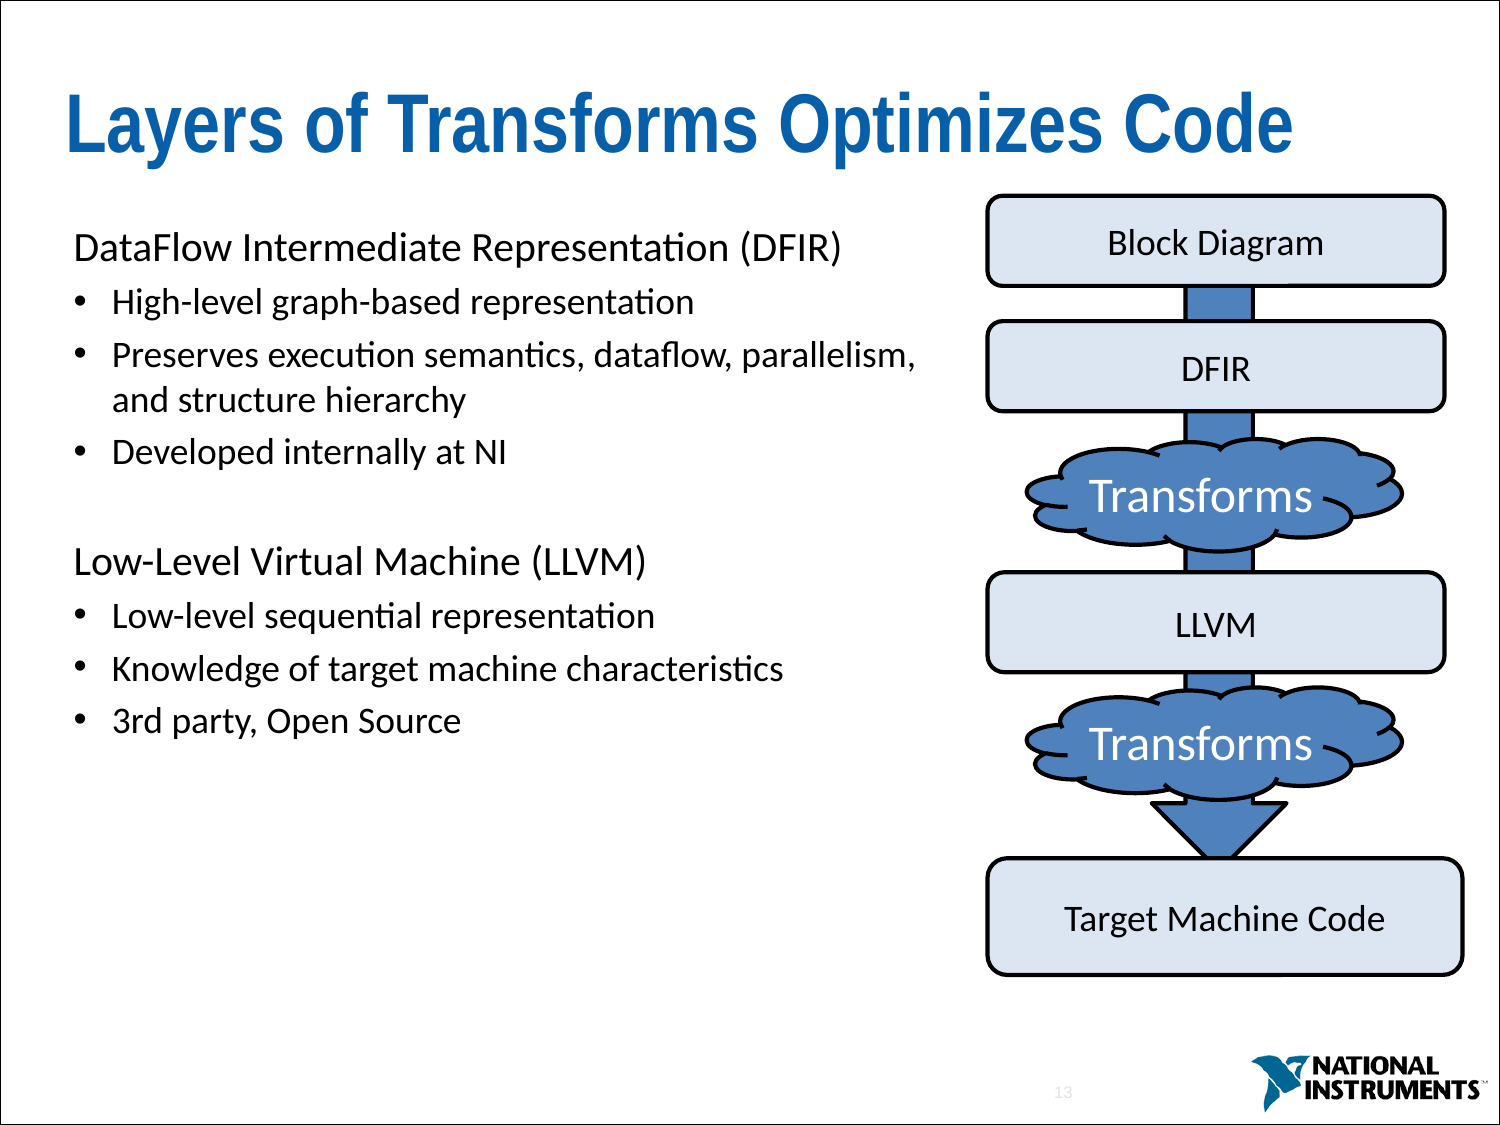

# Layers of Transforms Optimizes Code
Block Diagram
DataFlow Intermediate Representation (DFIR)
High-level graph-based representation
Preserves execution semantics, dataflow, parallelism, and structure hierarchy
Developed internally at NI

Low-Level Virtual Machine (LLVM)
Low-level sequential representation
Knowledge of target machine characteristics
3rd party, Open Source

DFIR
Transforms
LLVM
Transforms
Target Machine Code